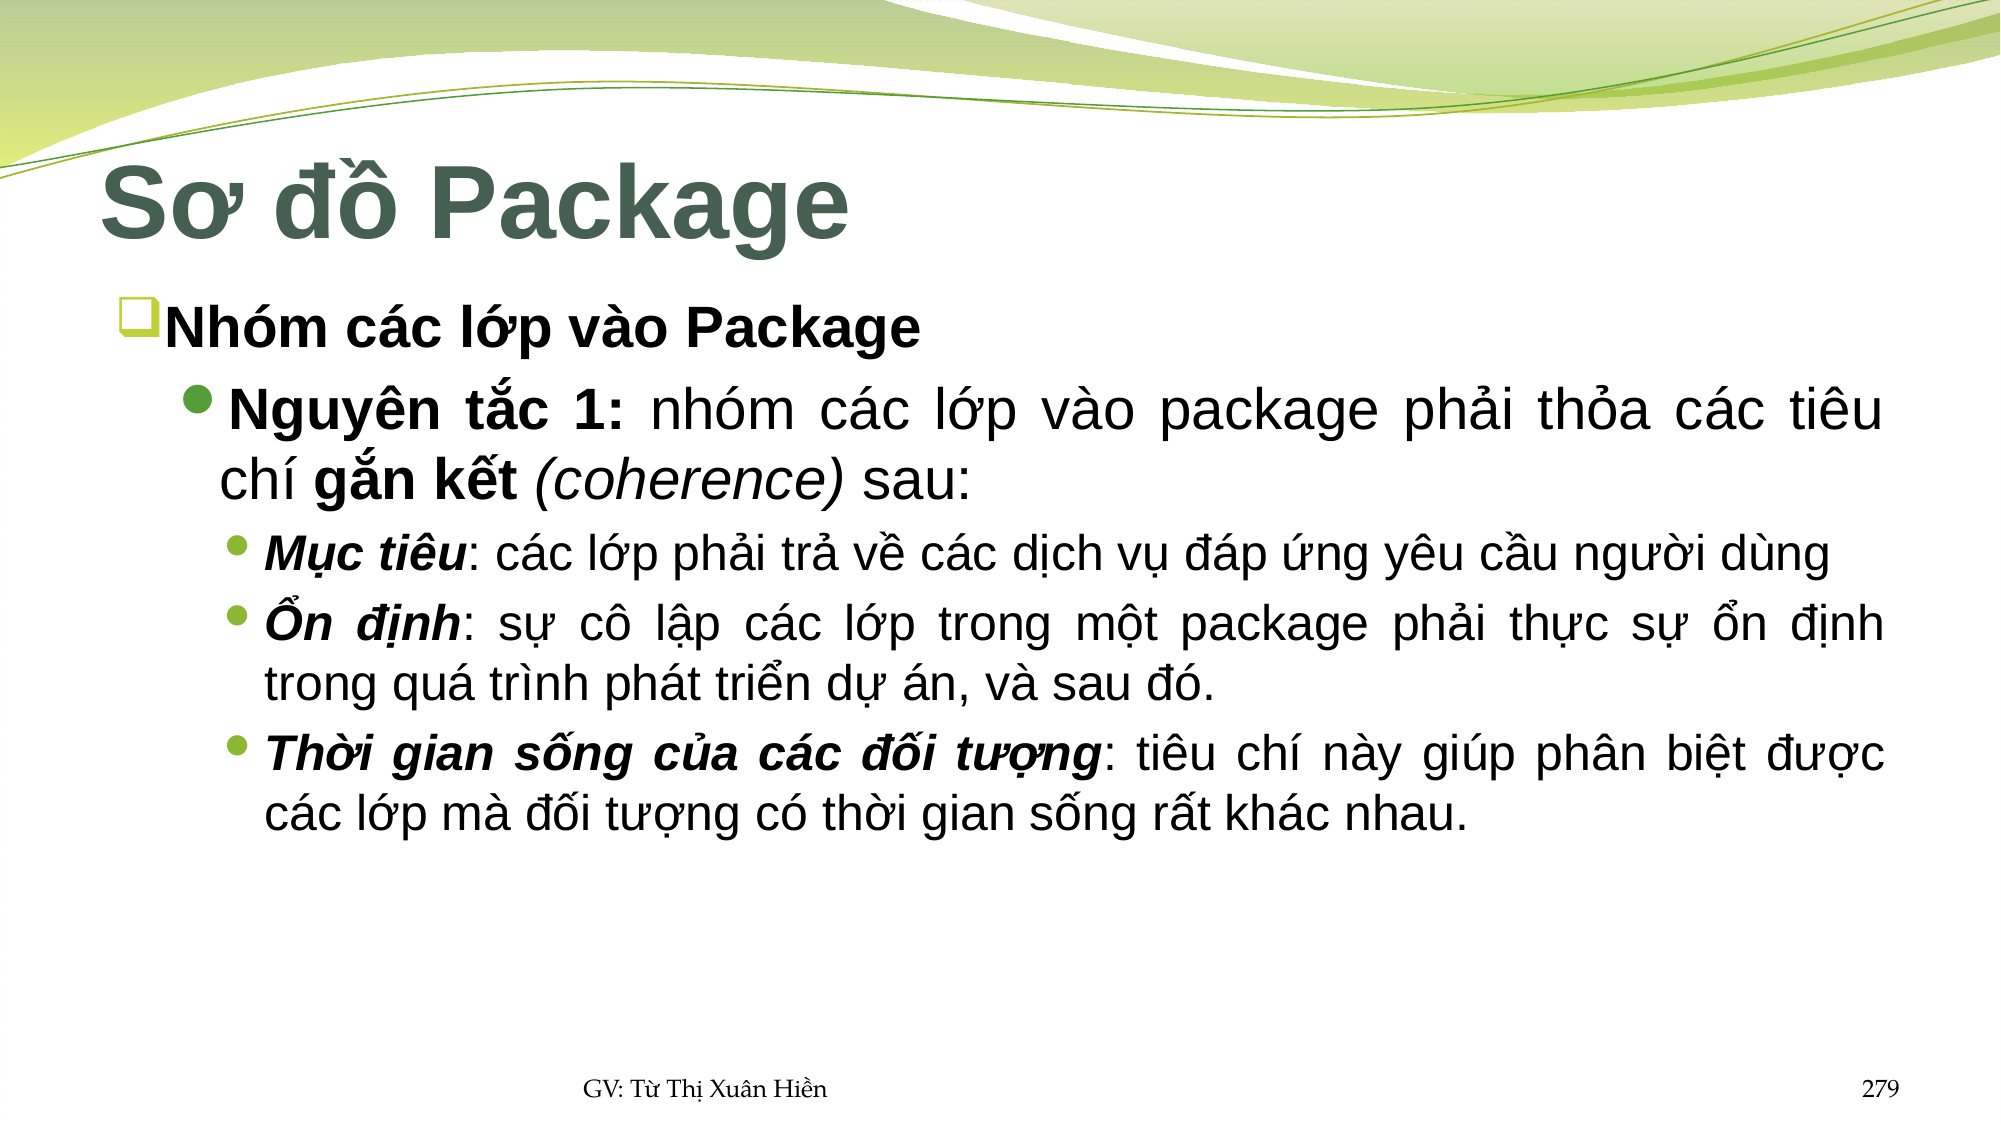

# Sơ đồ Package
Nhóm các lớp vào Package
Nguyên tắc 1: nhóm các lớp vào package phải thỏa các tiêu chí gắn kết (coherence) sau:
Mục tiêu: các lớp phải trả về các dịch vụ đáp ứng yêu cầu người dùng
Ổn định: sự cô lập các lớp trong một package phải thực sự ổn định trong quá trình phát triển dự án, và sau đó.
Thời gian sống của các đối tượng: tiêu chí này giúp phân biệt được các lớp mà đối tượng có thời gian sống rất khác nhau.
GV: Từ Thị Xuân Hiền
279